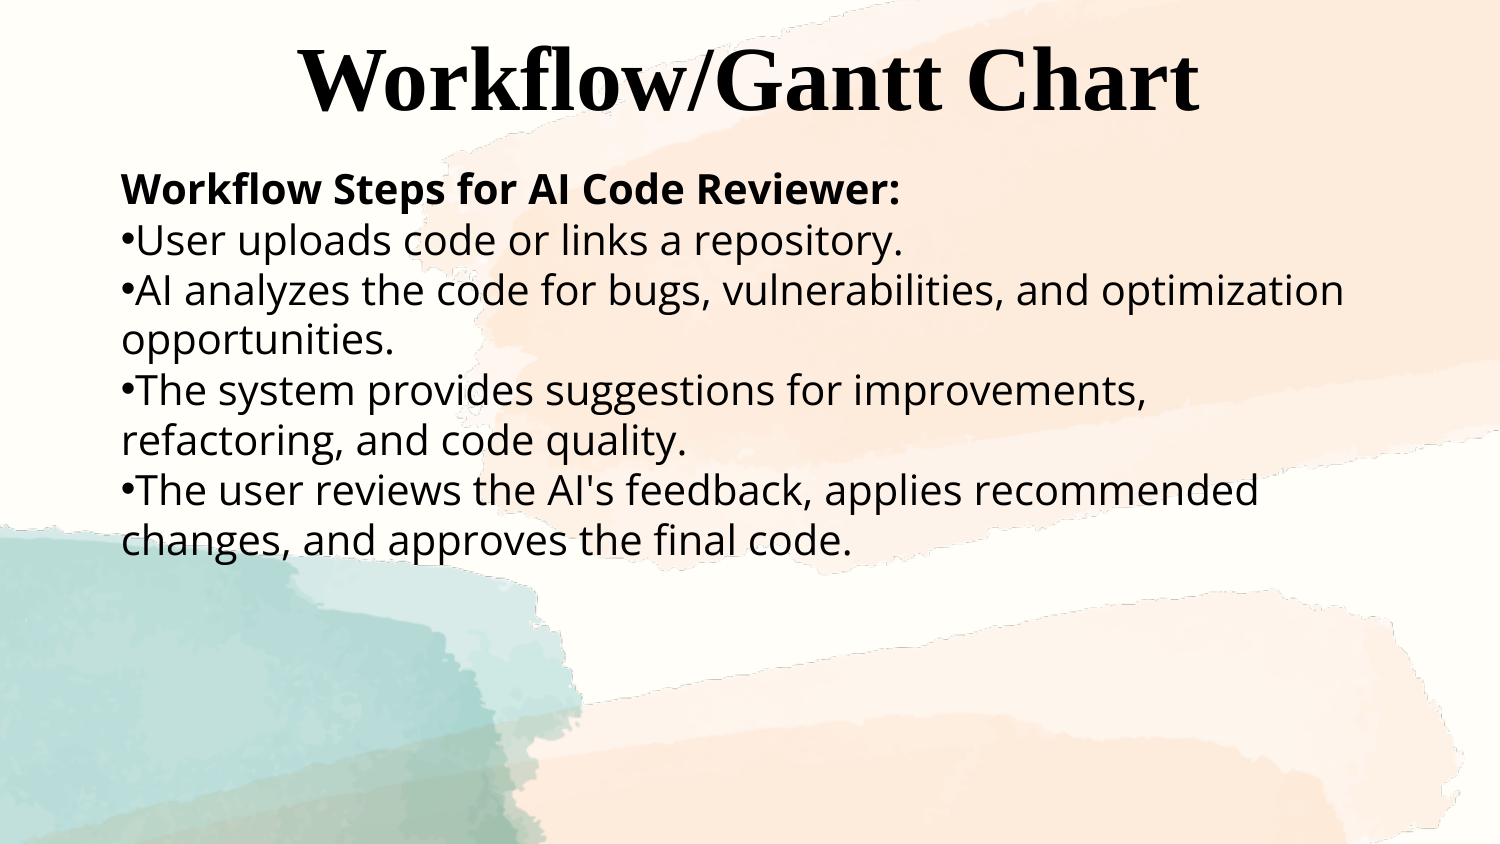

Workflow/Gantt Chart

Workflow Steps for AI Code Reviewer:
User uploads code or links a repository.
AI analyzes the code for bugs, vulnerabilities, and optimization opportunities.
The system provides suggestions for improvements, refactoring, and code quality.
The user reviews the AI's feedback, applies recommended changes, and approves the final code.